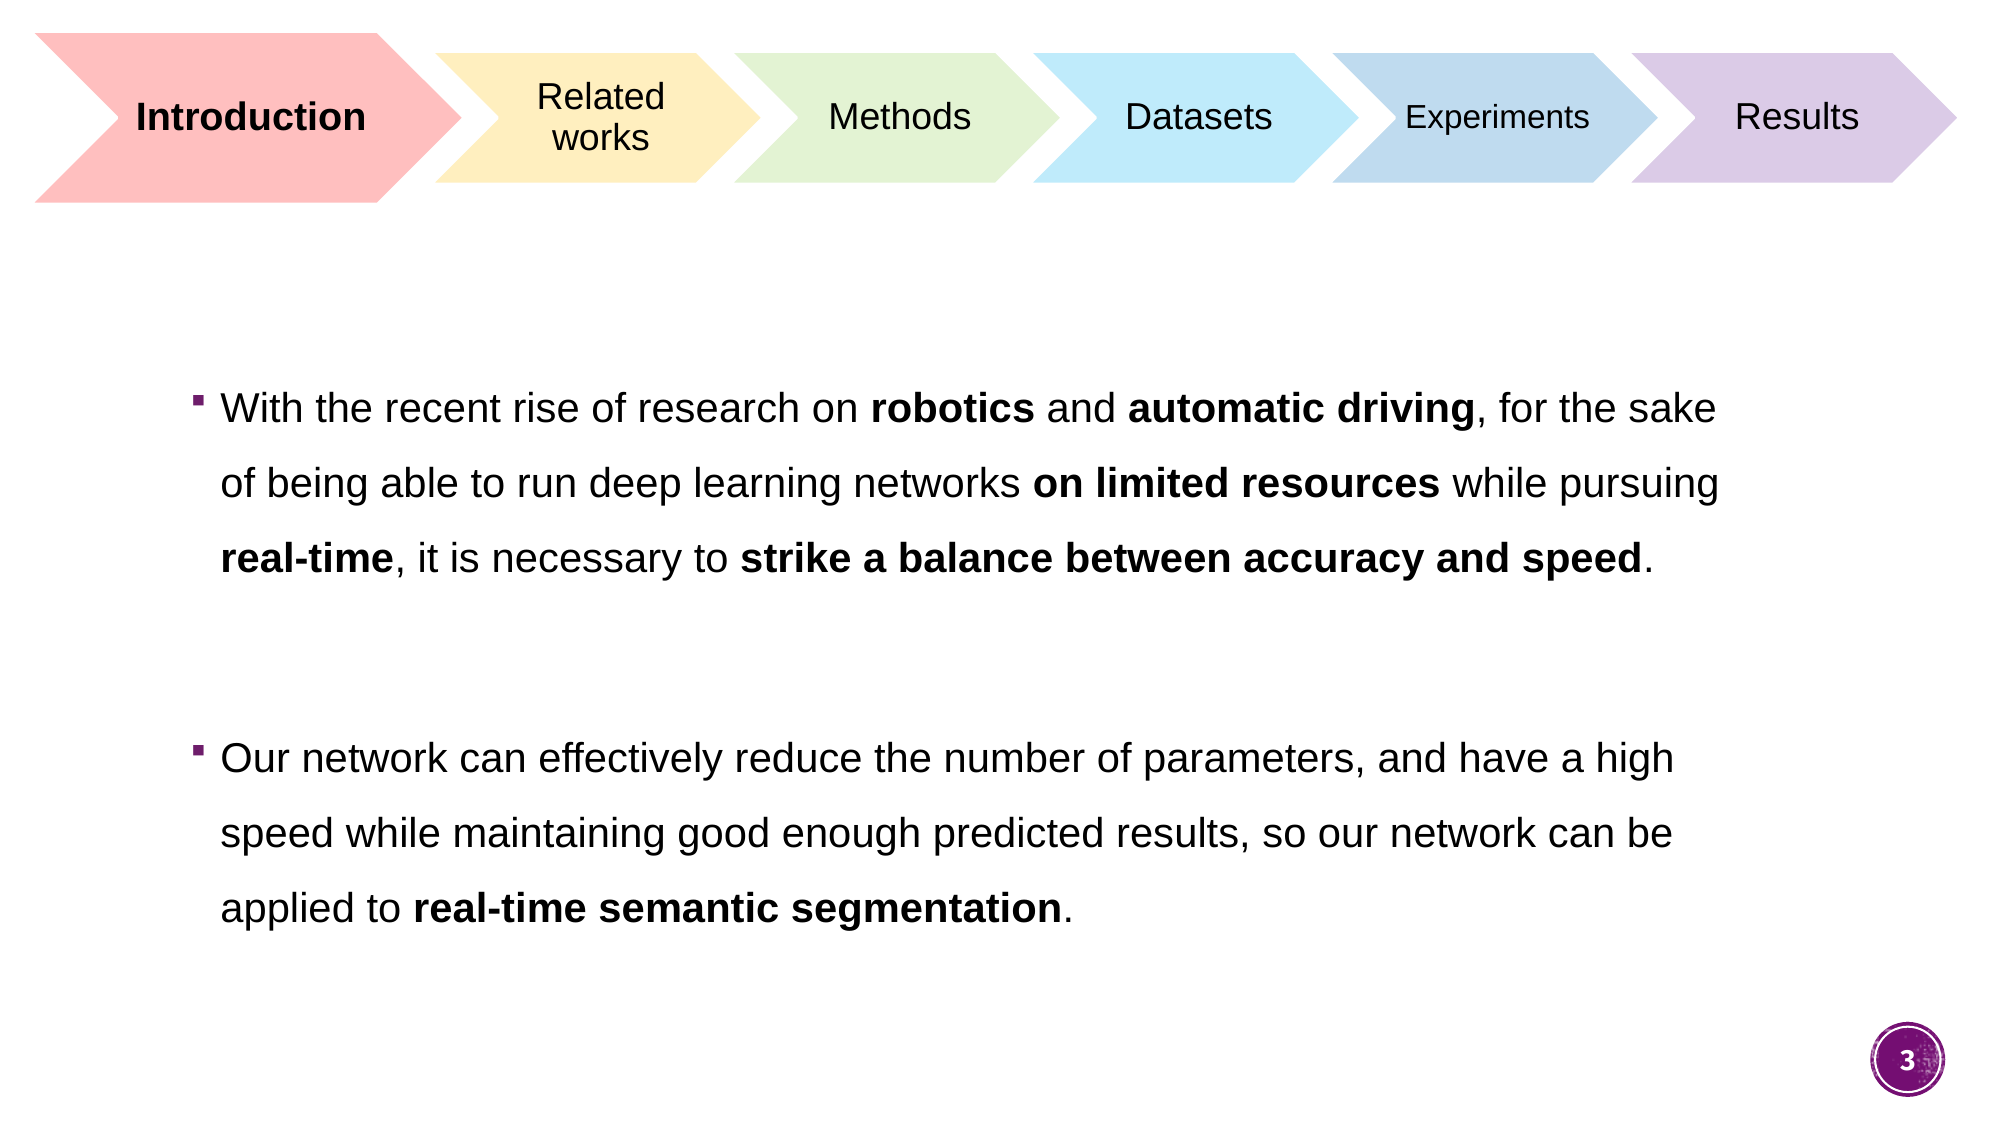

Introduction
Related works
Methods
Datasets
Experiments
Results
With the recent rise of research on robotics and automatic driving, for the sake of being able to run deep learning networks on limited resources while pursuing real-time, it is necessary to strike a balance between accuracy and speed.

Our network can effectively reduce the number of parameters, and have a high speed while maintaining good enough predicted results, so our network can be applied to real-time semantic segmentation.

3